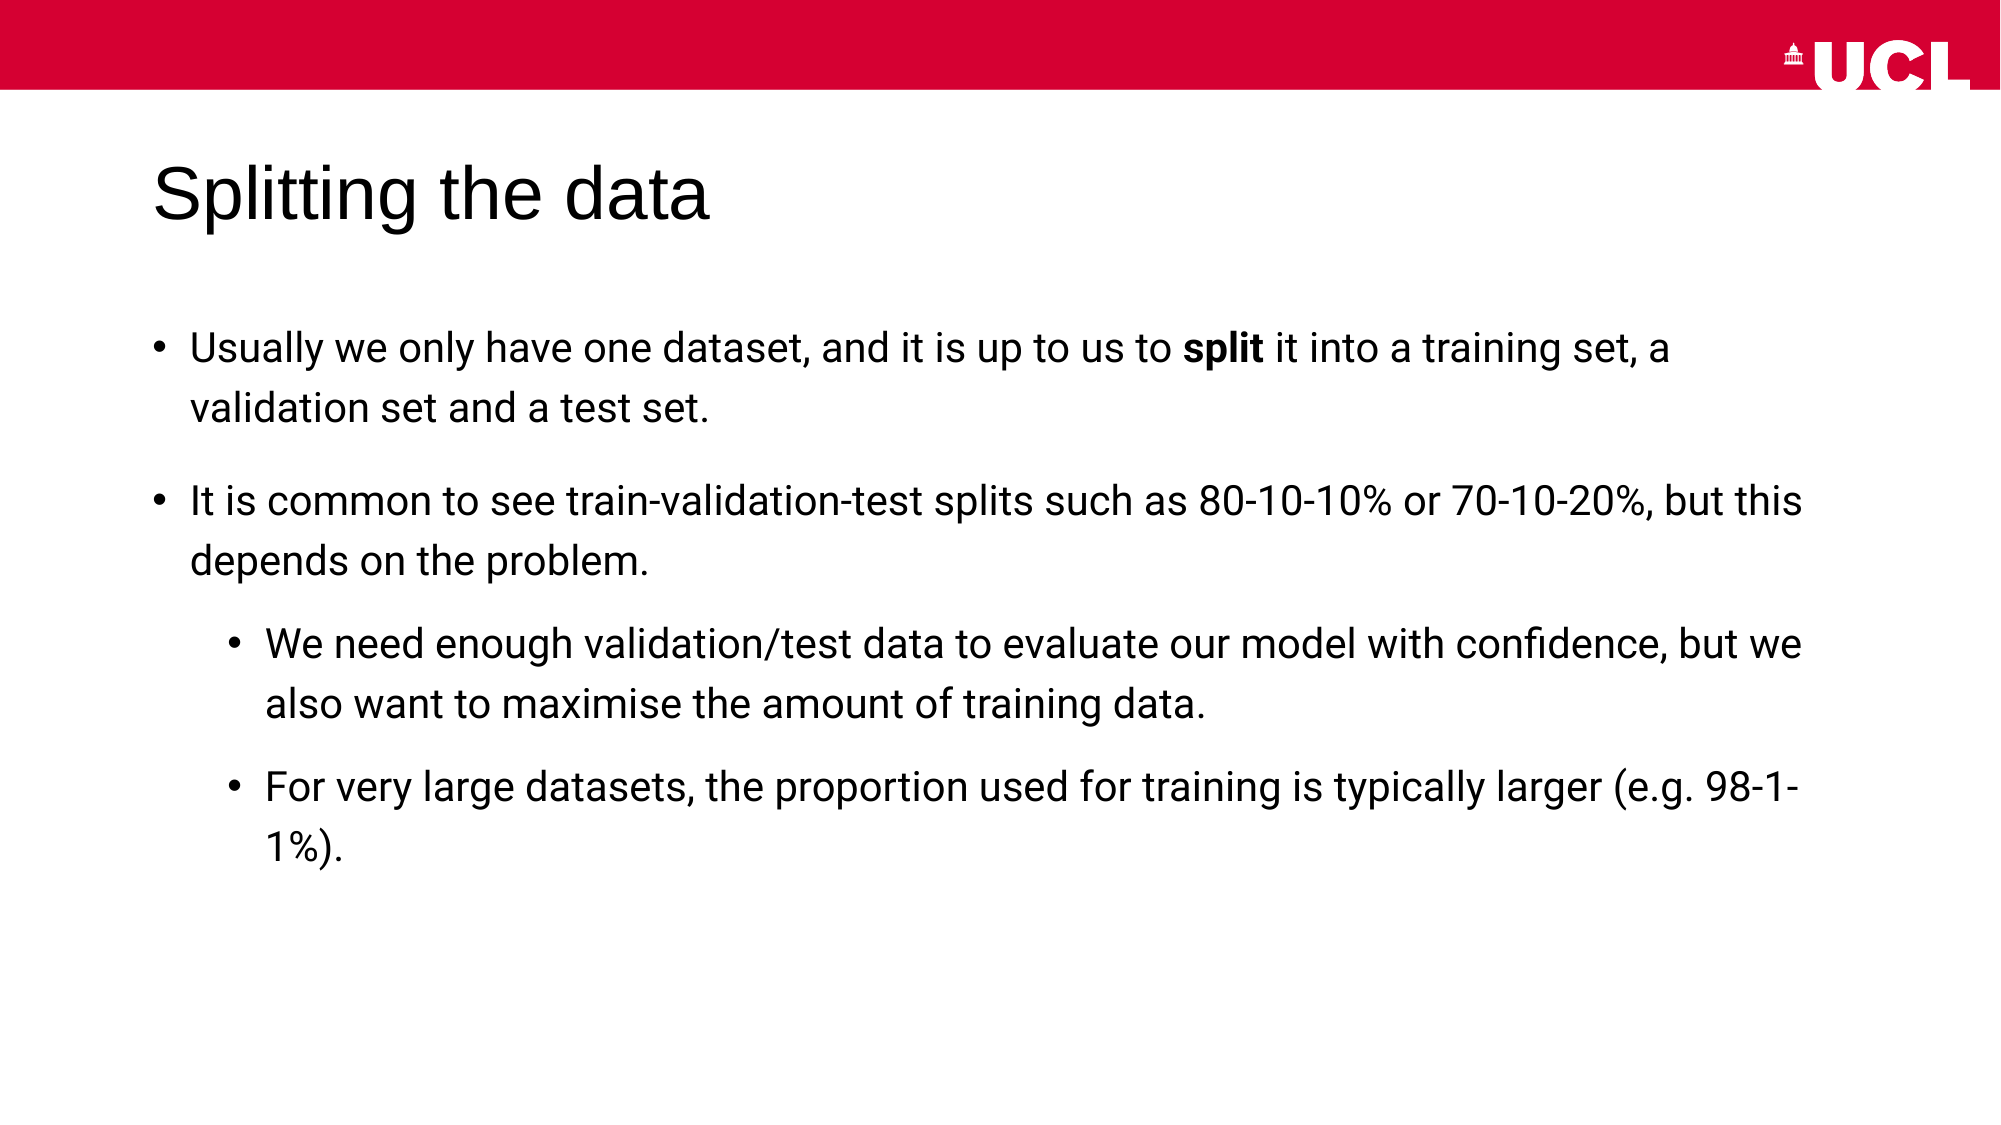

# Splitting the data
Usually we only have one dataset, and it is up to us to split it into a training set, a validation set and a test set.
It is common to see train-validation-test splits such as 80-10-10% or 70-10-20%, but this depends on the problem.
We need enough validation/test data to evaluate our model with confidence, but we also want to maximise the amount of training data.
For very large datasets, the proportion used for training is typically larger (e.g. 98-1-1%).